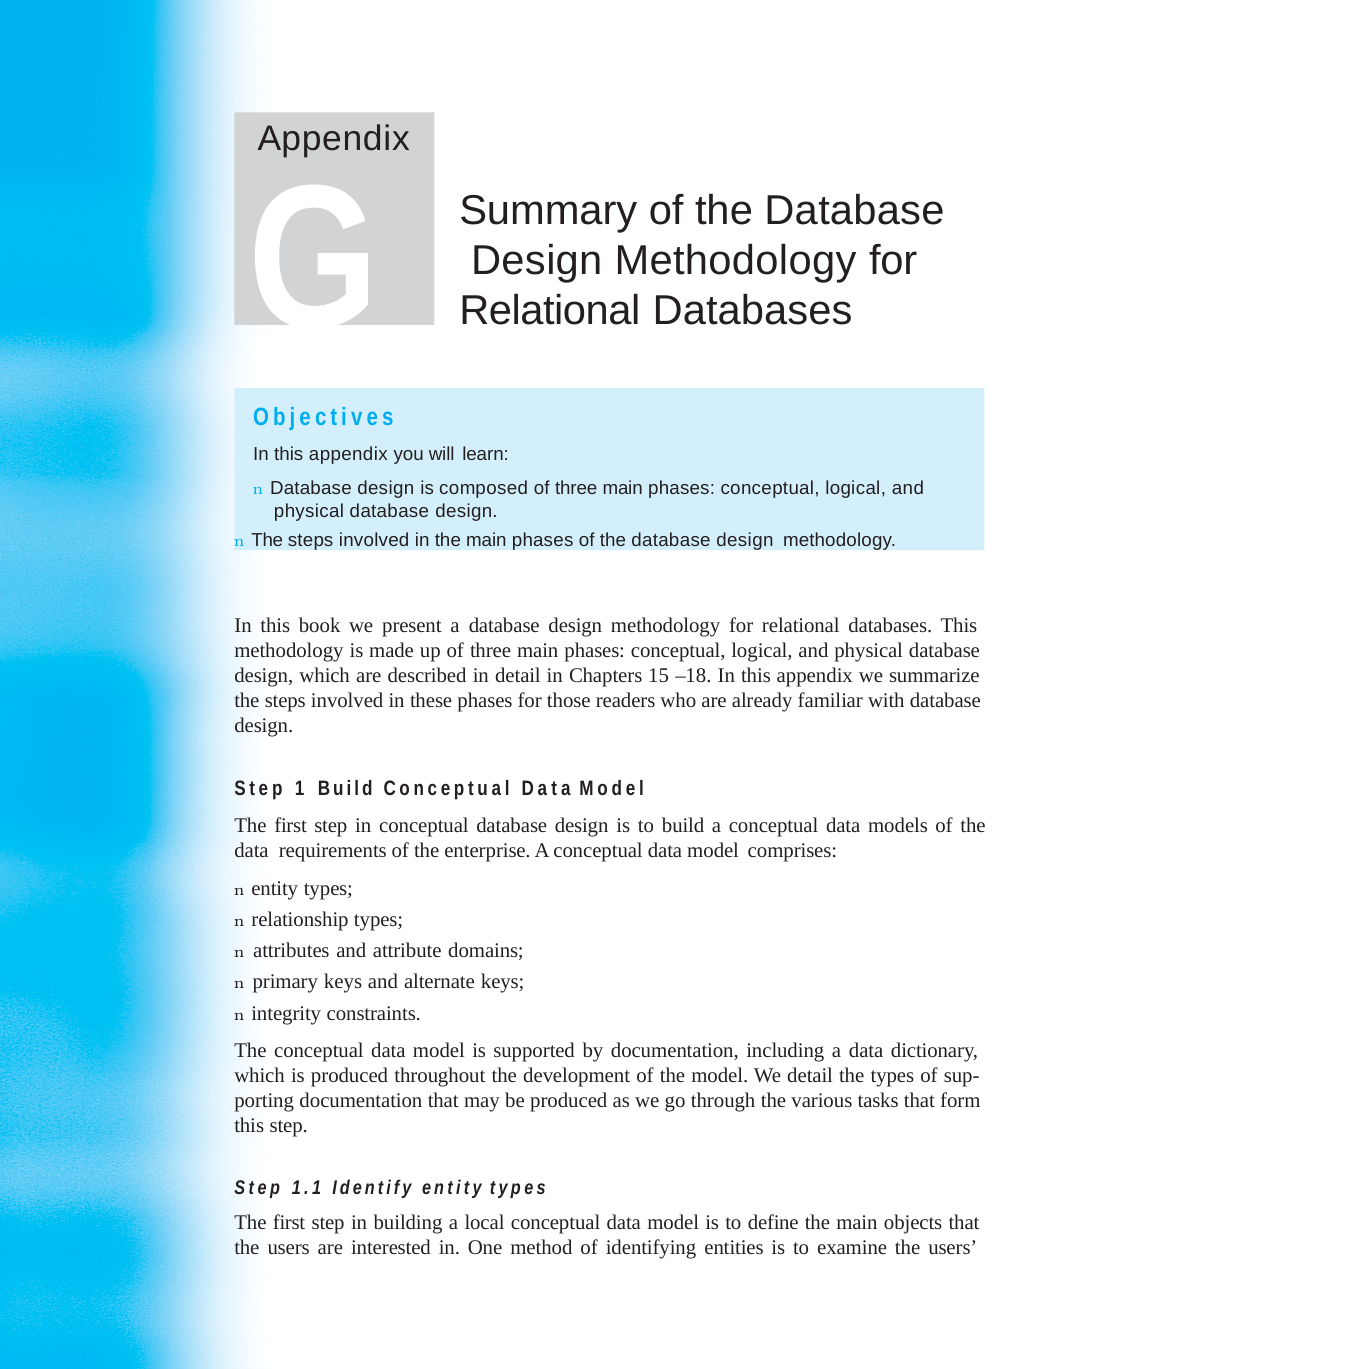

Appendix
G
Summary of the Database  Design Methodology for  Relational Databases
Objectives
In this appendix you will learn:
n Database design is composed of three main phases: conceptual, logical, and  physical database design.
n The steps involved in the main phases of the database design methodology.
In this book we present a database design methodology for relational databases. This  methodology is made up of three main phases: conceptual, logical, and physical database  design, which are described in detail in Chapters 15 –18. In this appendix we summarize  the steps involved in these phases for those readers who are already familiar with database  design.

Step 1 Build Conceptual Data Model
The first step in conceptual database design is to build a conceptual data models of the data  requirements of the enterprise. A conceptual data model comprises:
n entity types;
n relationship types;
n attributes and attribute domains;  n primary keys and alternate keys;  n integrity constraints.
The conceptual data model is supported by documentation, including a data dictionary,  which is produced throughout the development of the model. We detail the types of sup-  porting documentation that may be produced as we go through the various tasks that form  this step.

Step 1.1 Identify entity types
The first step in building a local conceptual data model is to define the main objects that  the users are interested in. One method of identifying entities is to examine the users’